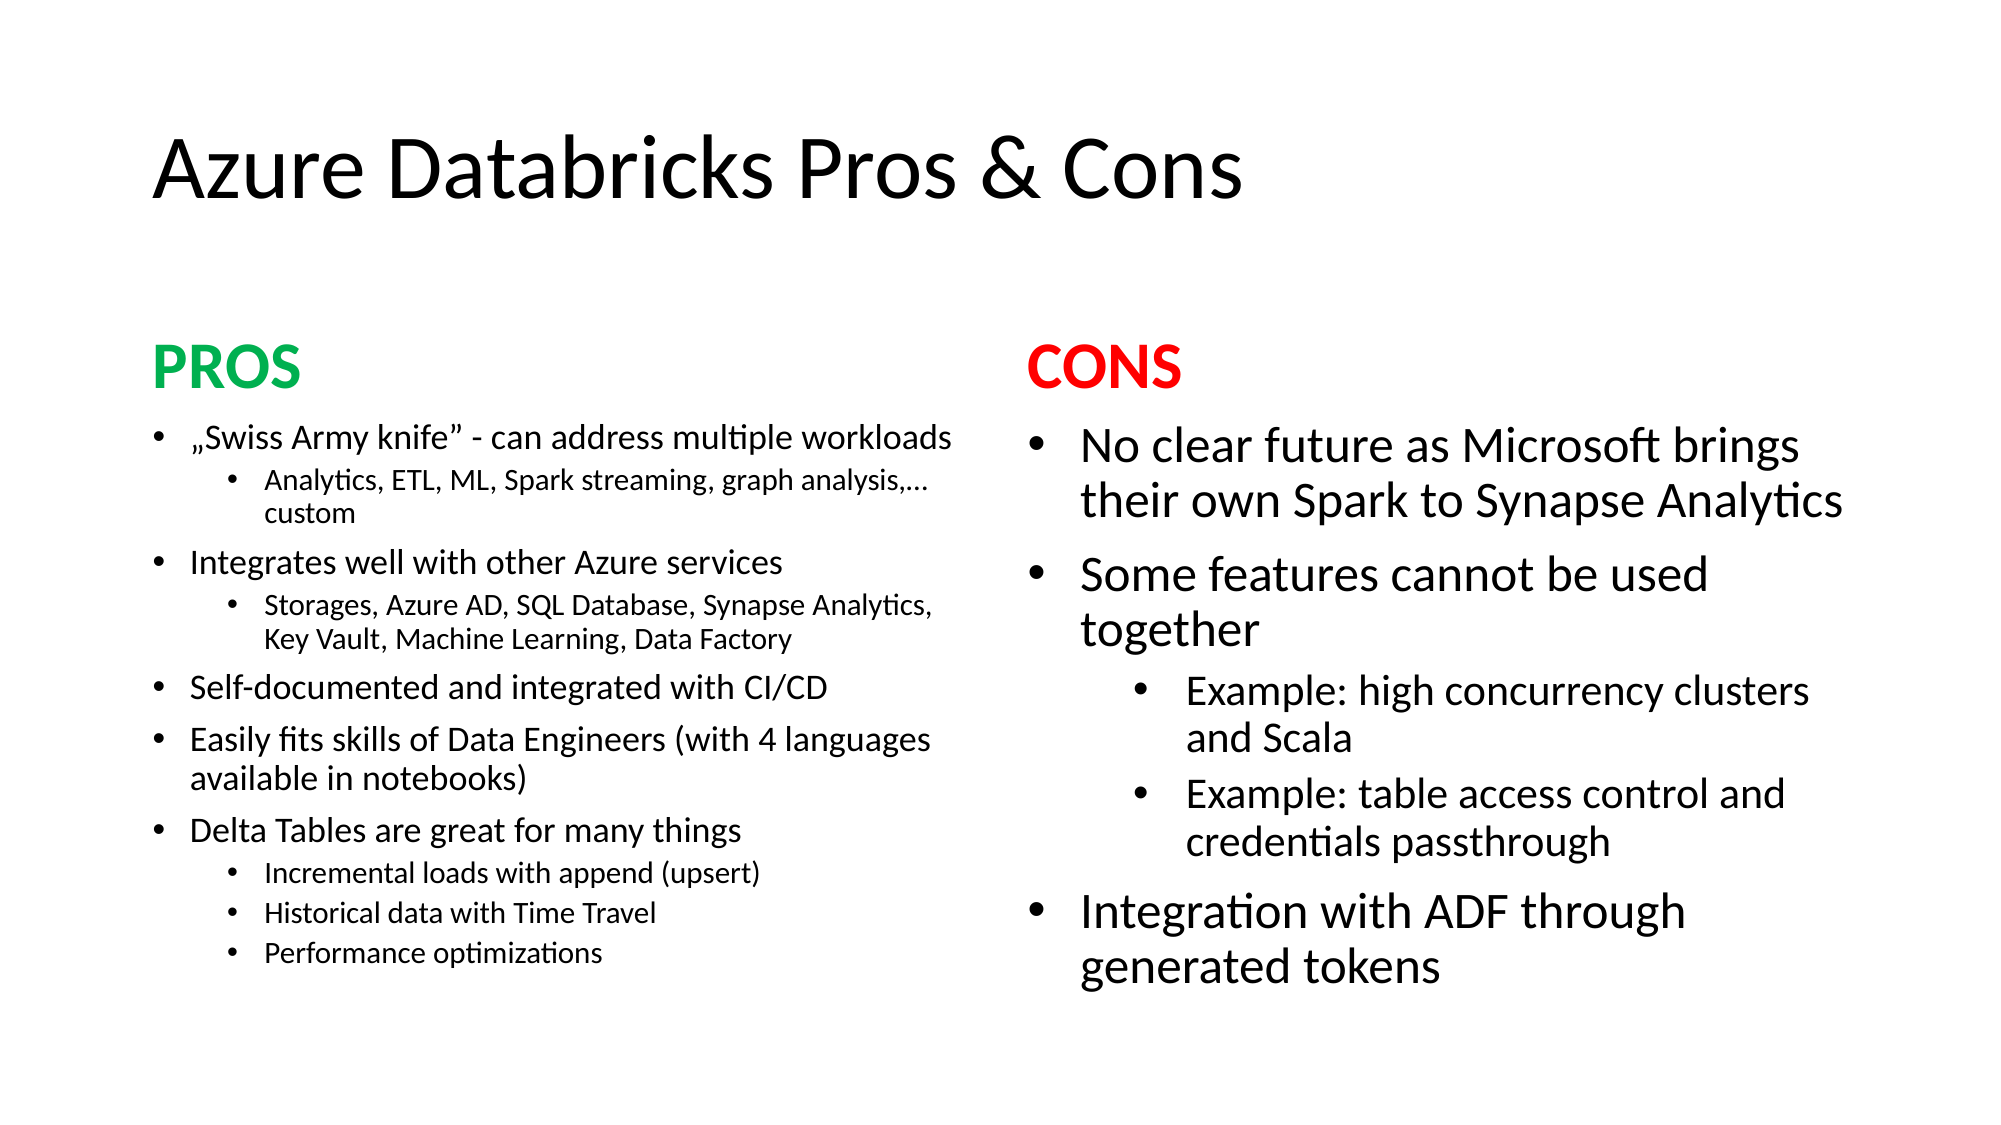

# Azure Databricks Pros & Cons
PROS
CONS
„Swiss Army knife” - can address multiple workloads
Analytics, ETL, ML, Spark streaming, graph analysis,… custom
Integrates well with other Azure services
Storages, Azure AD, SQL Database, Synapse Analytics, Key Vault, Machine Learning, Data Factory
Self-documented and integrated with CI/CD
Easily fits skills of Data Engineers (with 4 languages available in notebooks)
Delta Tables are great for many things
Incremental loads with append (upsert)
Historical data with Time Travel
Performance optimizations
No clear future as Microsoft brings their own Spark to Synapse Analytics
Some features cannot be used together
Example: high concurrency clusters and Scala
Example: table access control and credentials passthrough
Integration with ADF through generated tokens